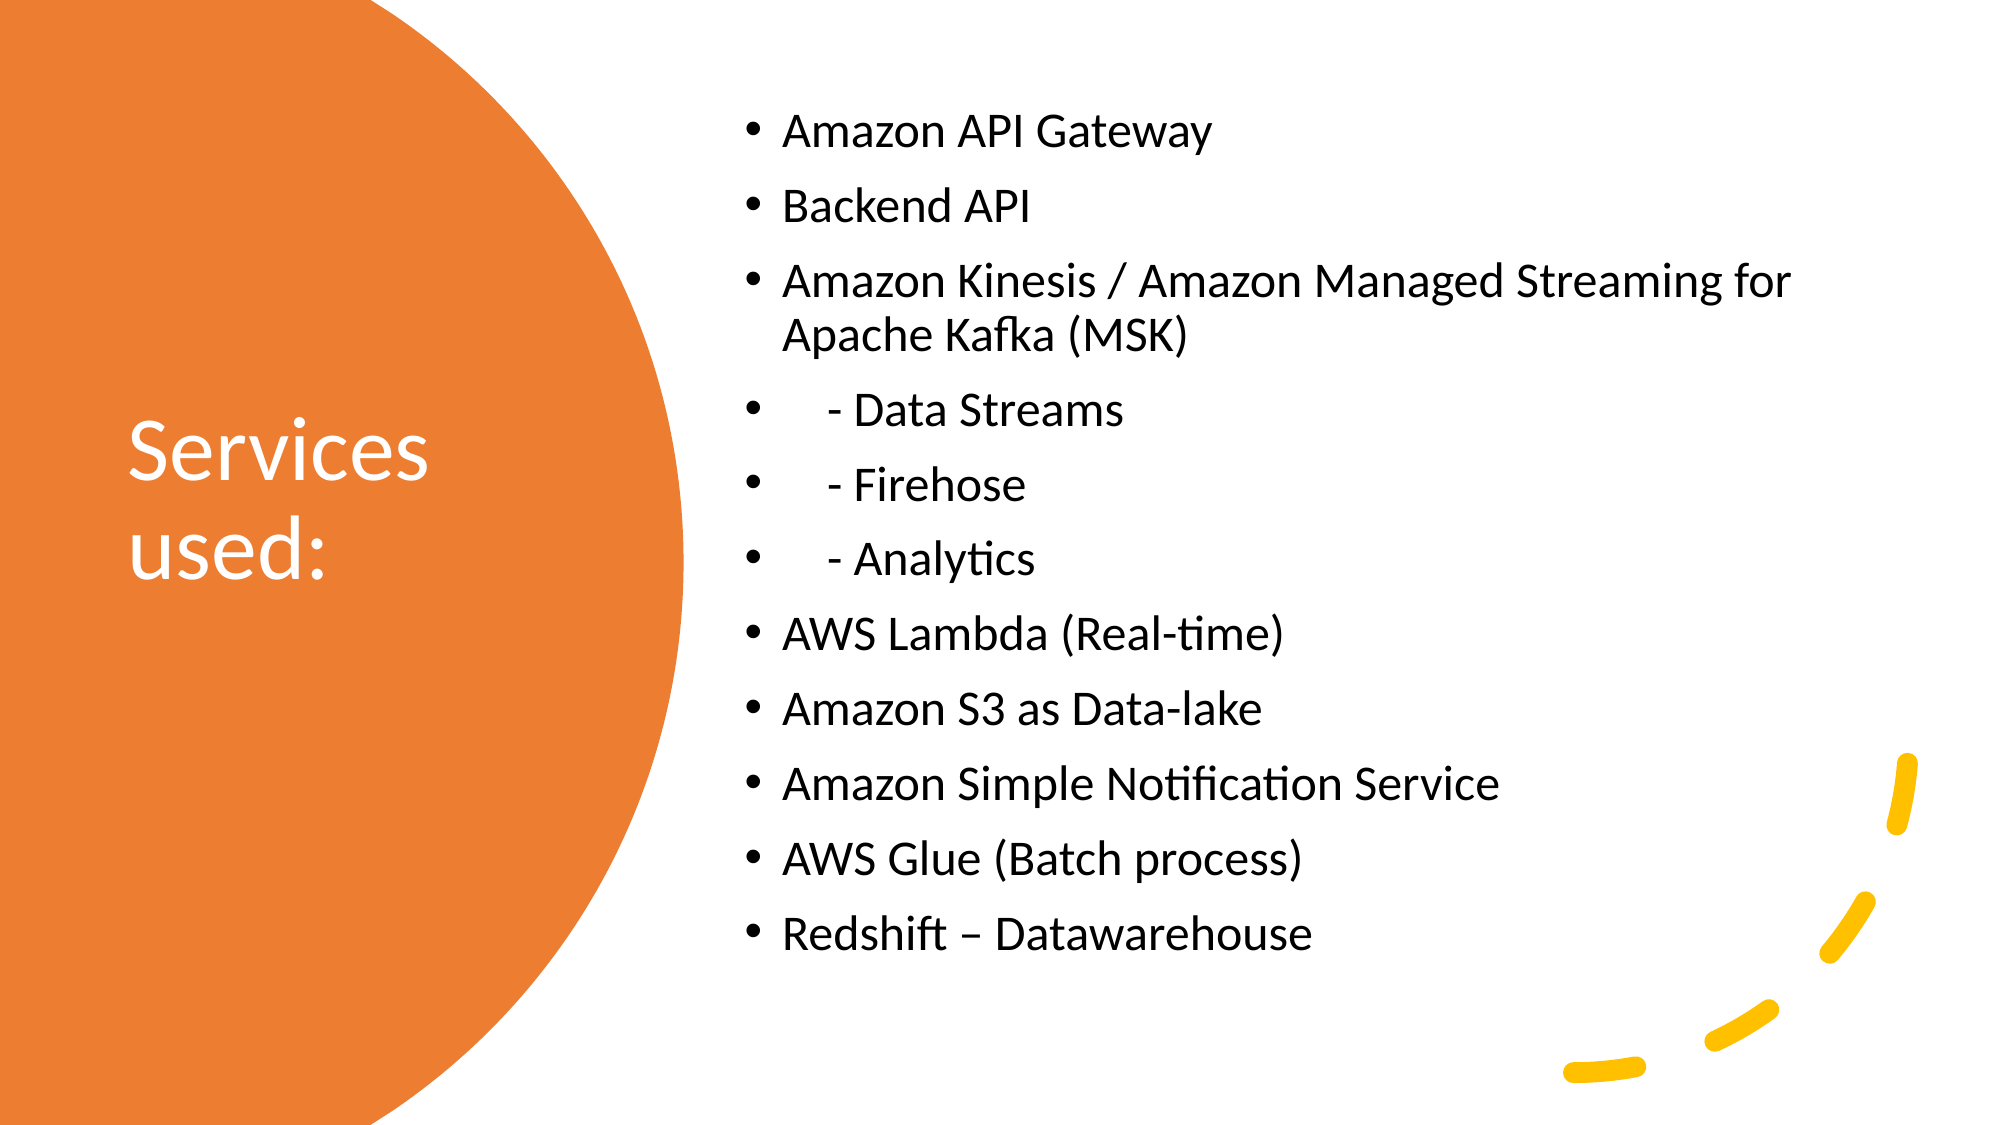

Amazon API Gateway
Backend API
Amazon Kinesis / Amazon Managed Streaming for Apache Kafka (MSK)
    - Data Streams
    - Firehose
    - Analytics
AWS Lambda (Real-time)
Amazon S3 as Data-lake
Amazon Simple Notification Service
AWS Glue (Batch process)
Redshift – Datawarehouse

# Services used: